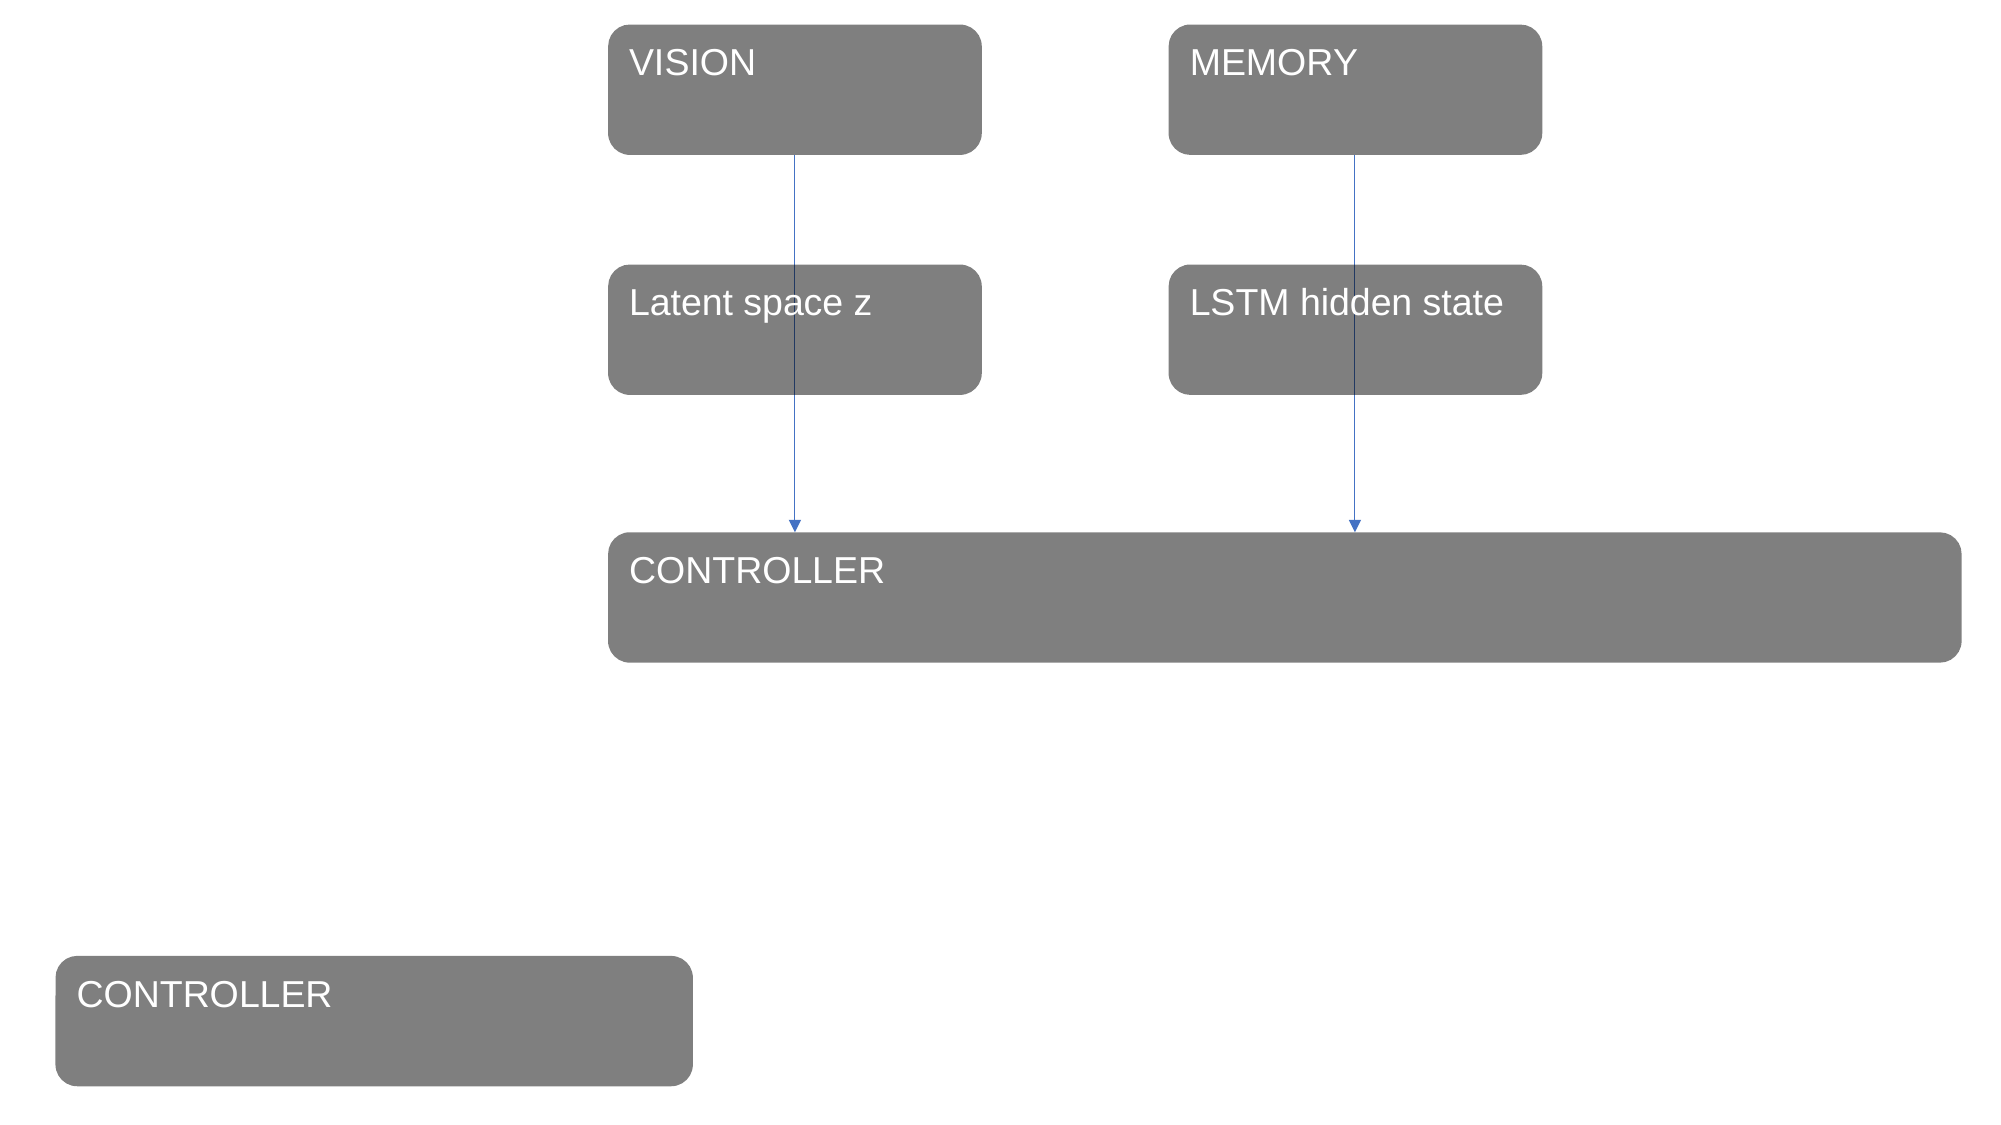

VISION
MEMORY
LSTM hidden state
Latent space z
CONTROLLER
CONTROLLER